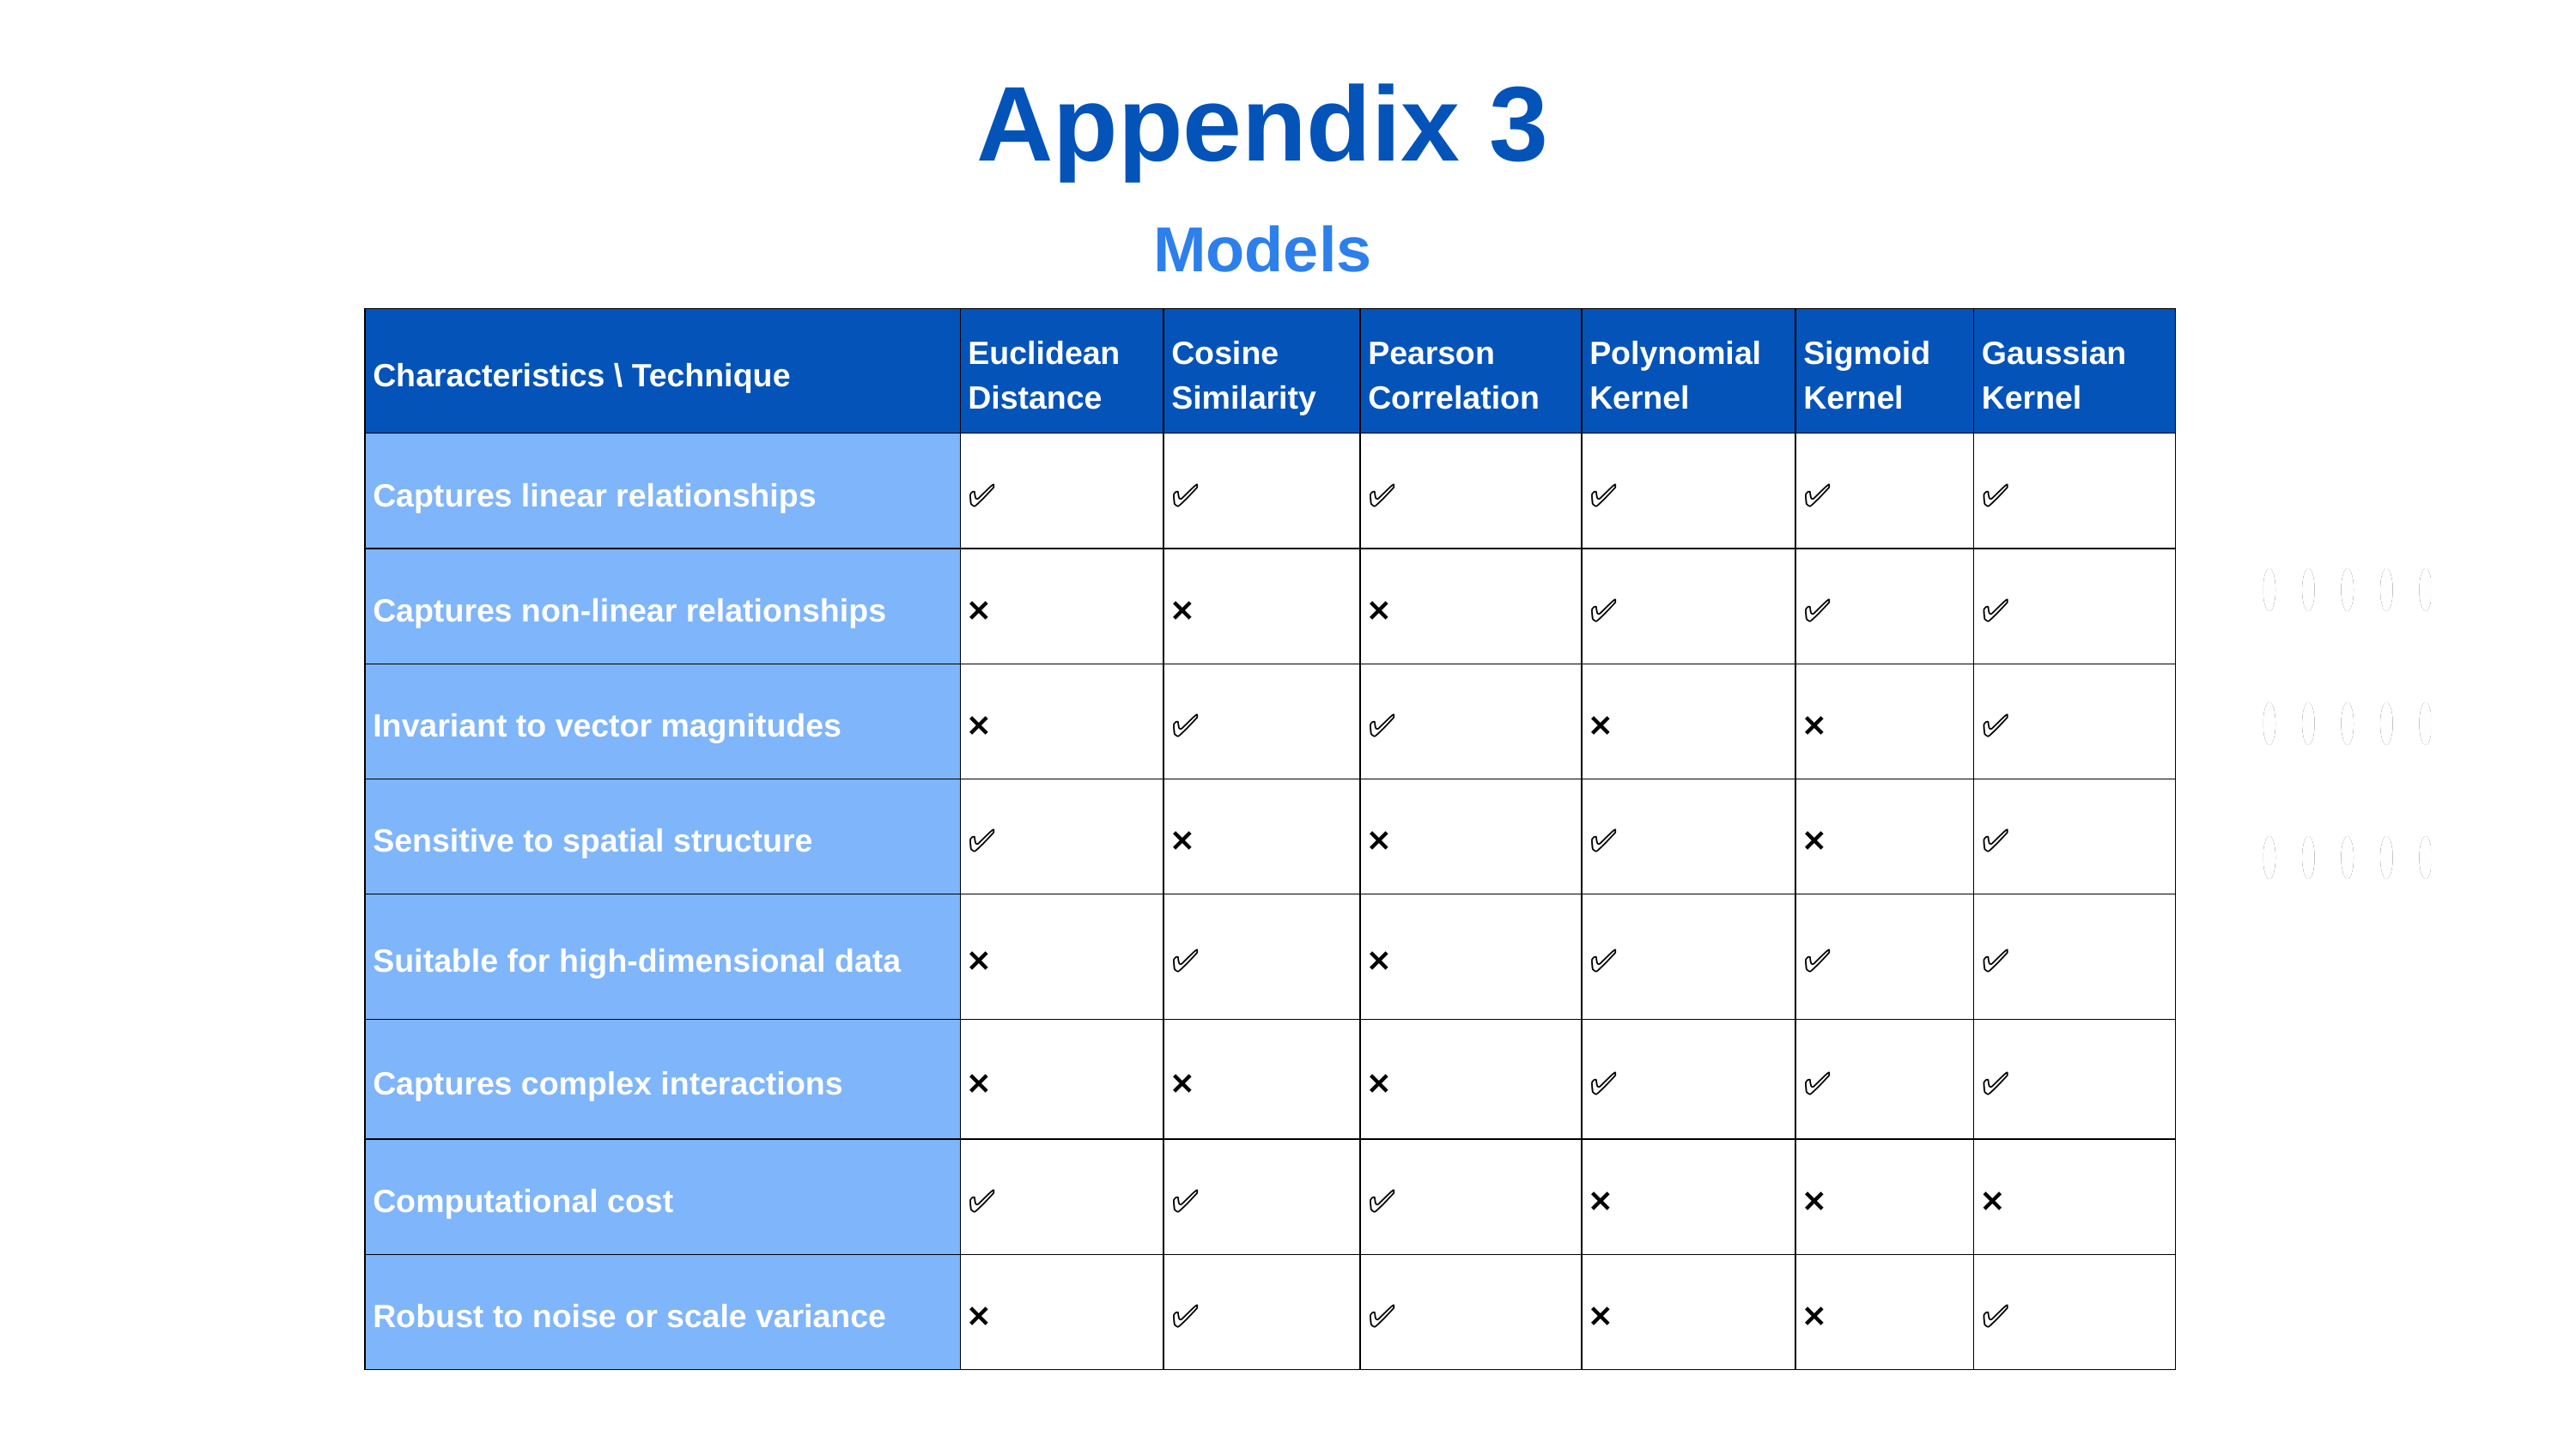

Appendix 3
Models
| Characteristics \ Technique | Euclidean Distance | Cosine Similarity | Pearson Correlation | Polynomial Kernel | Sigmoid Kernel | Gaussian Kernel |
| --- | --- | --- | --- | --- | --- | --- |
| Captures linear relationships | ✅ | ✅ | ✅ | ✅ | ✅ | ✅ |
| Captures non-linear relationships | ❌ | ❌ | ❌ | ✅ | ✅ | ✅ |
| Invariant to vector magnitudes | ❌ | ✅ | ✅ | ❌ | ❌ | ✅ |
| Sensitive to spatial structure | ✅ | ❌ | ❌ | ✅ | ❌ | ✅ |
| Suitable for high-dimensional data | ❌ | ✅ | ❌ | ✅ | ✅ | ✅ |
| Captures complex interactions | ❌ | ❌ | ❌ | ✅ | ✅ | ✅ |
| Computational cost | ✅ | ✅ | ✅ | ❌ | ❌ | ❌ |
| Robust to noise or scale variance | ❌ | ✅ | ✅ | ❌ | ❌ | ✅ |